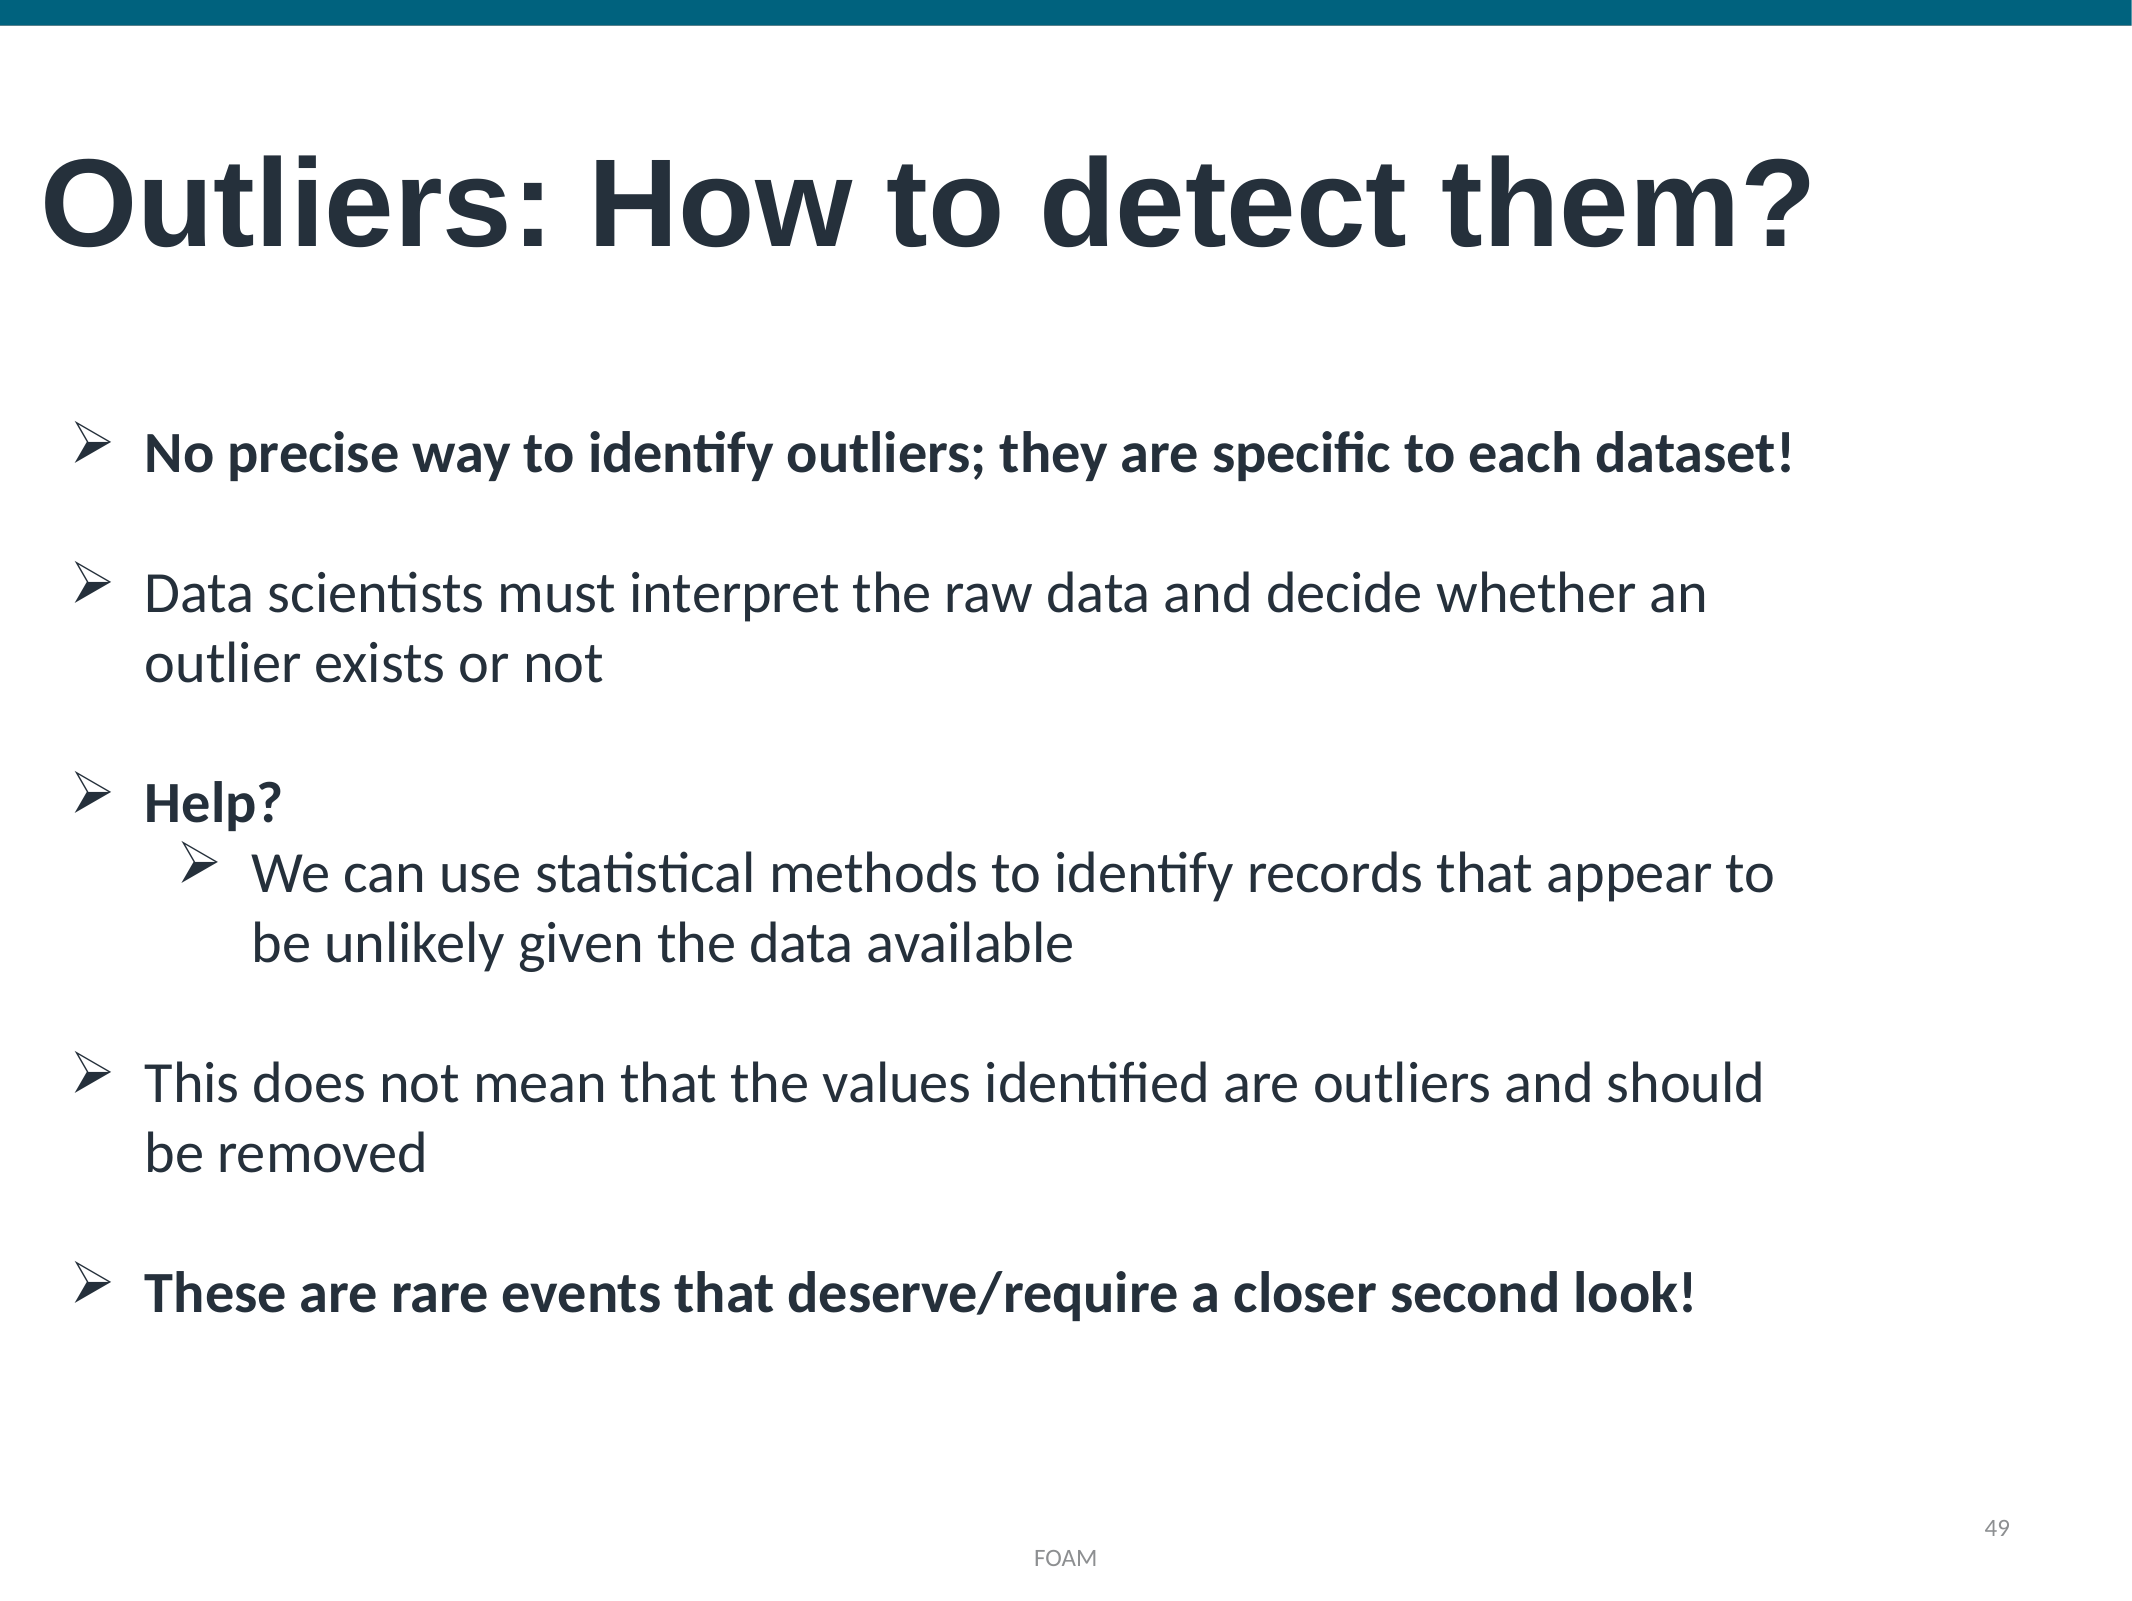

Outliers: How to detect them?

No precise way to identify outliers; they are specific to each dataset!

Data scientists must interpret the raw data and decide whether an outlier exists or not

Help?
We can use statistical methods to identify records that appear to be unlikely given the data available

This does not mean that the values identified are outliers and should be removed

These are rare events that deserve/require a closer second look!
49
FOAM